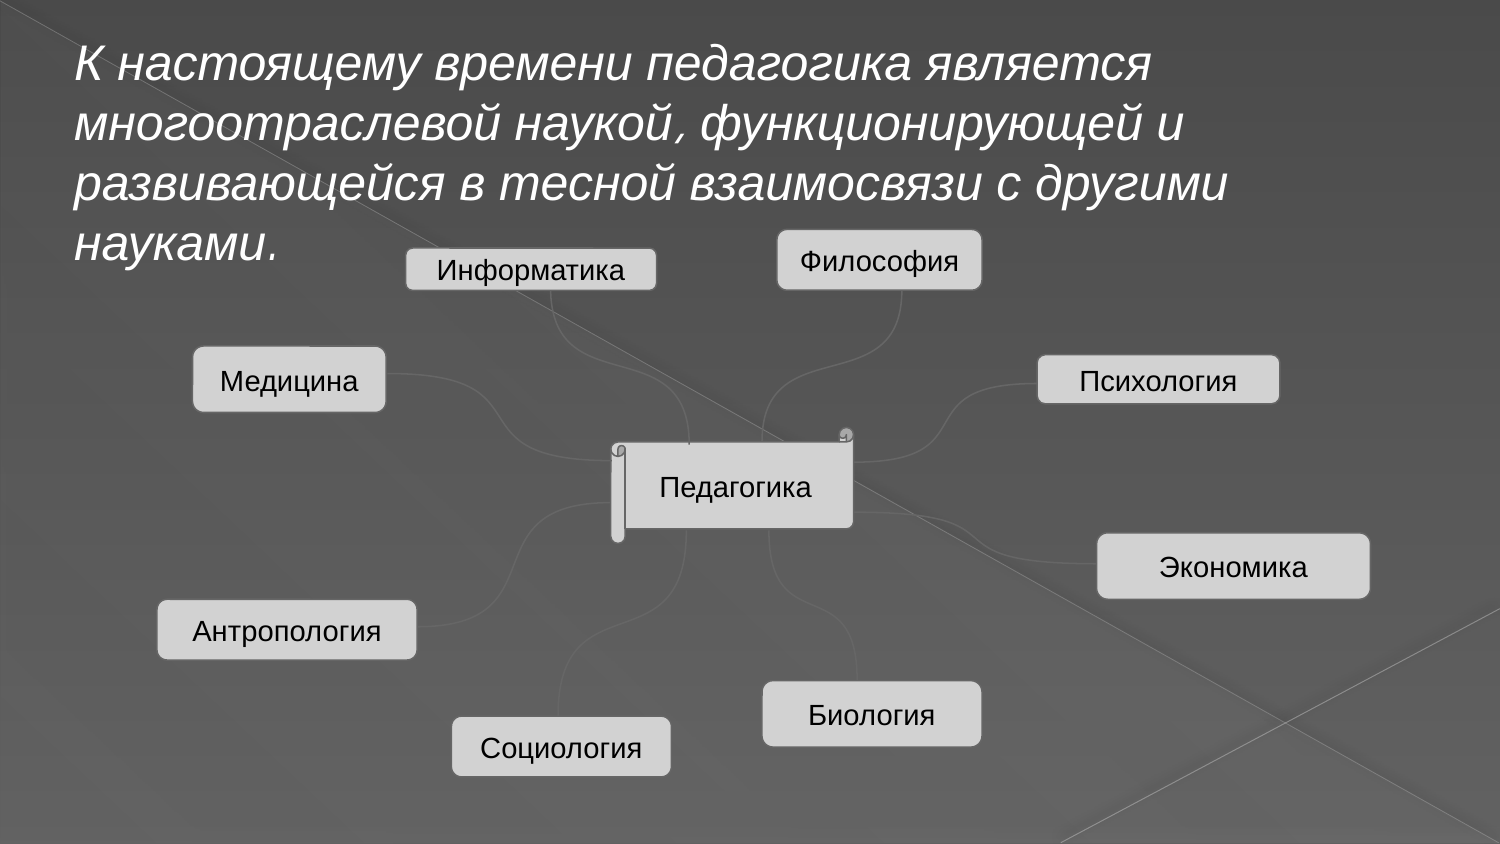

К настоящему времени педагогика является многоотраслевой наукой, функционирующей и развивающейся в тесной взаимосвязи с другими науками.
Философия
Информатика
Медицина
Психология
Педагогика
Экономика
Антропология
Биология
Социология